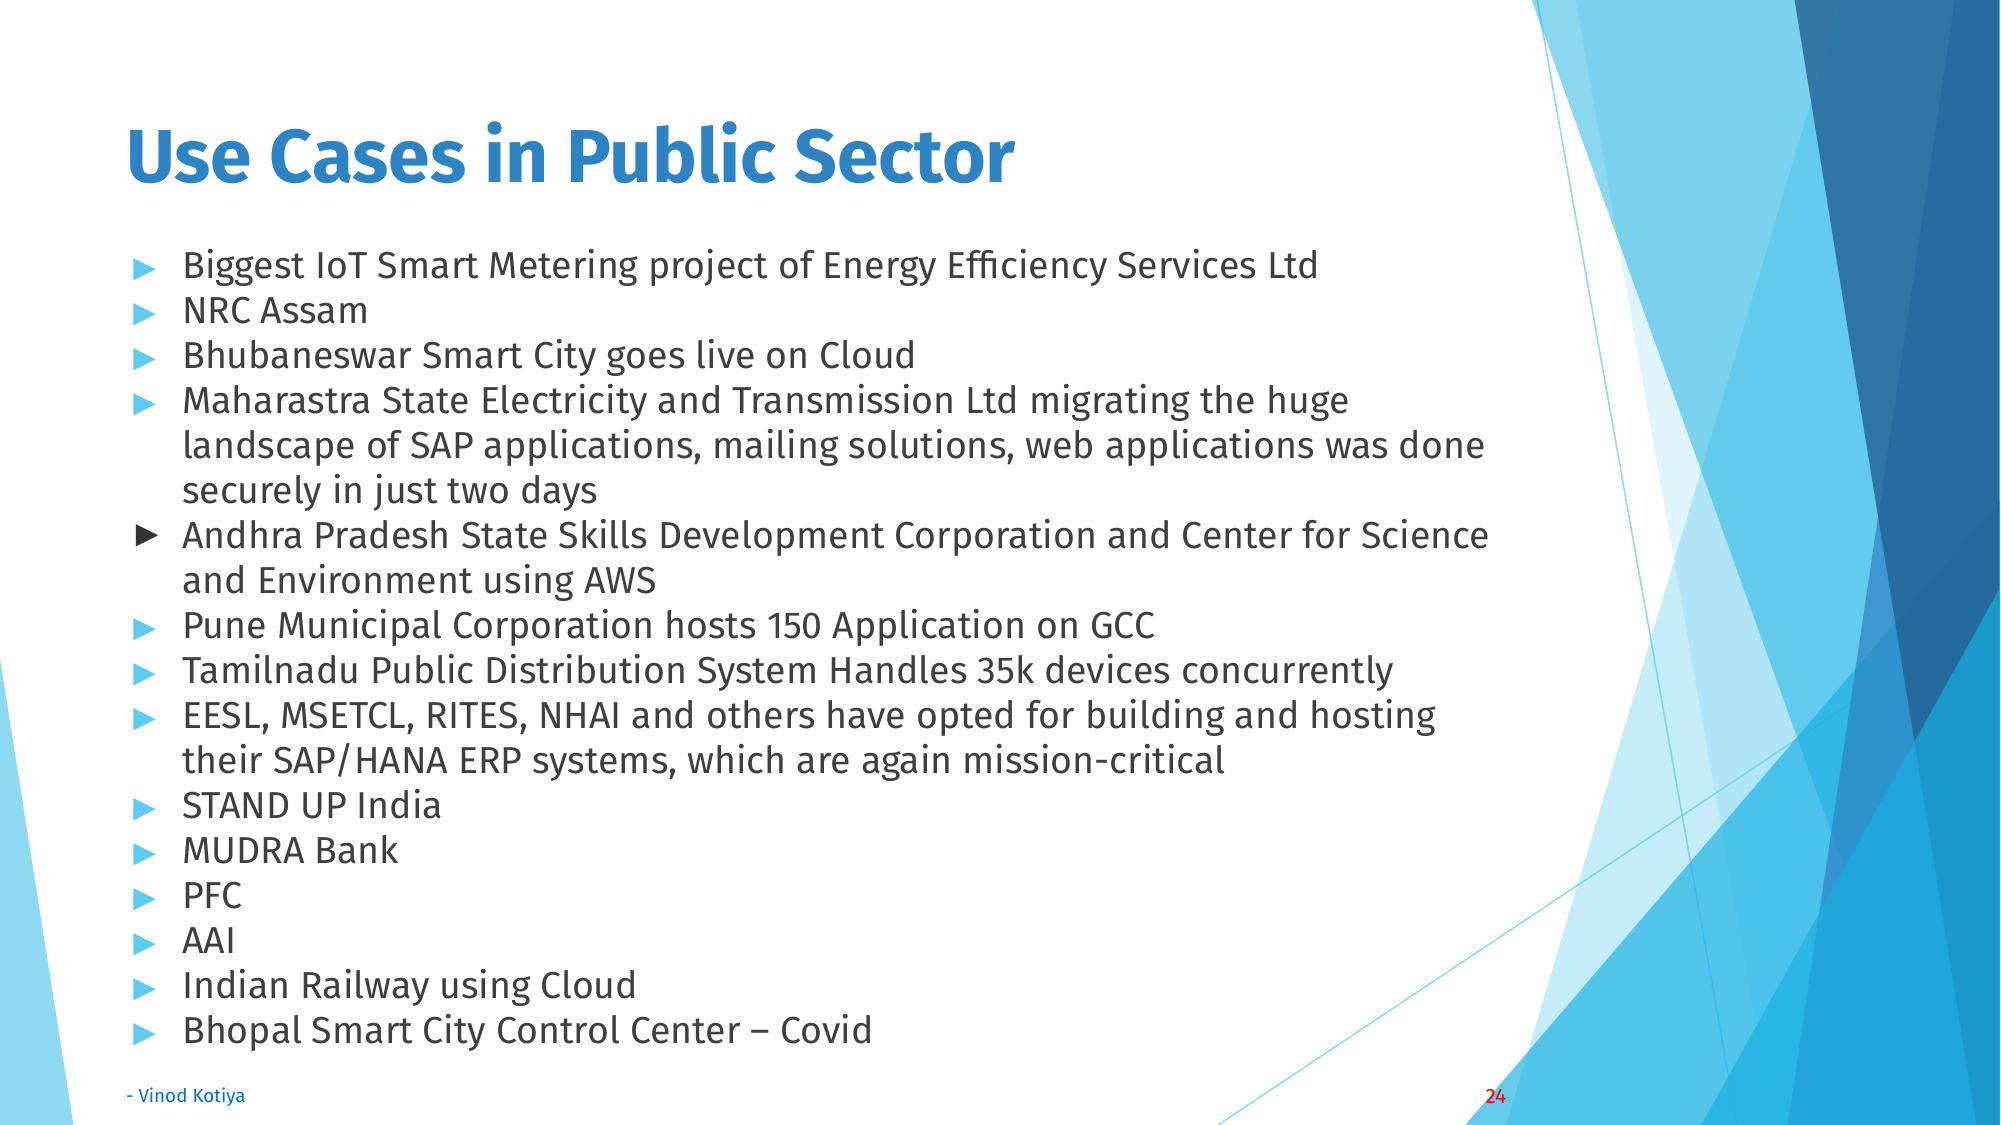

# Use Cases in Public Sector

Biggest IoT Smart Metering project of Energy Efficiency Services Ltd
NRC Assam
Bhubaneswar Smart City goes live on Cloud
Maharastra State Electricity and Transmission Ltd migrating the huge landscape of SAP applications, mailing solutions, web applications was done securely in just two days
Andhra Pradesh State Skills Development Corporation and Center for Science and Environment using AWS
Pune Municipal Corporation hosts 150 Application on GCC
Tamilnadu Public Distribution System Handles 35k devices concurrently
EESL, MSETCL, RITES, NHAI and others have opted for building and hosting their SAP/HANA ERP systems, which are again mission-critical
STAND UP India
MUDRA Bank
PFC
AAI
Indian Railway using Cloud
Bhopal Smart City Control Center – Covid

24
- Vinod Kotiya